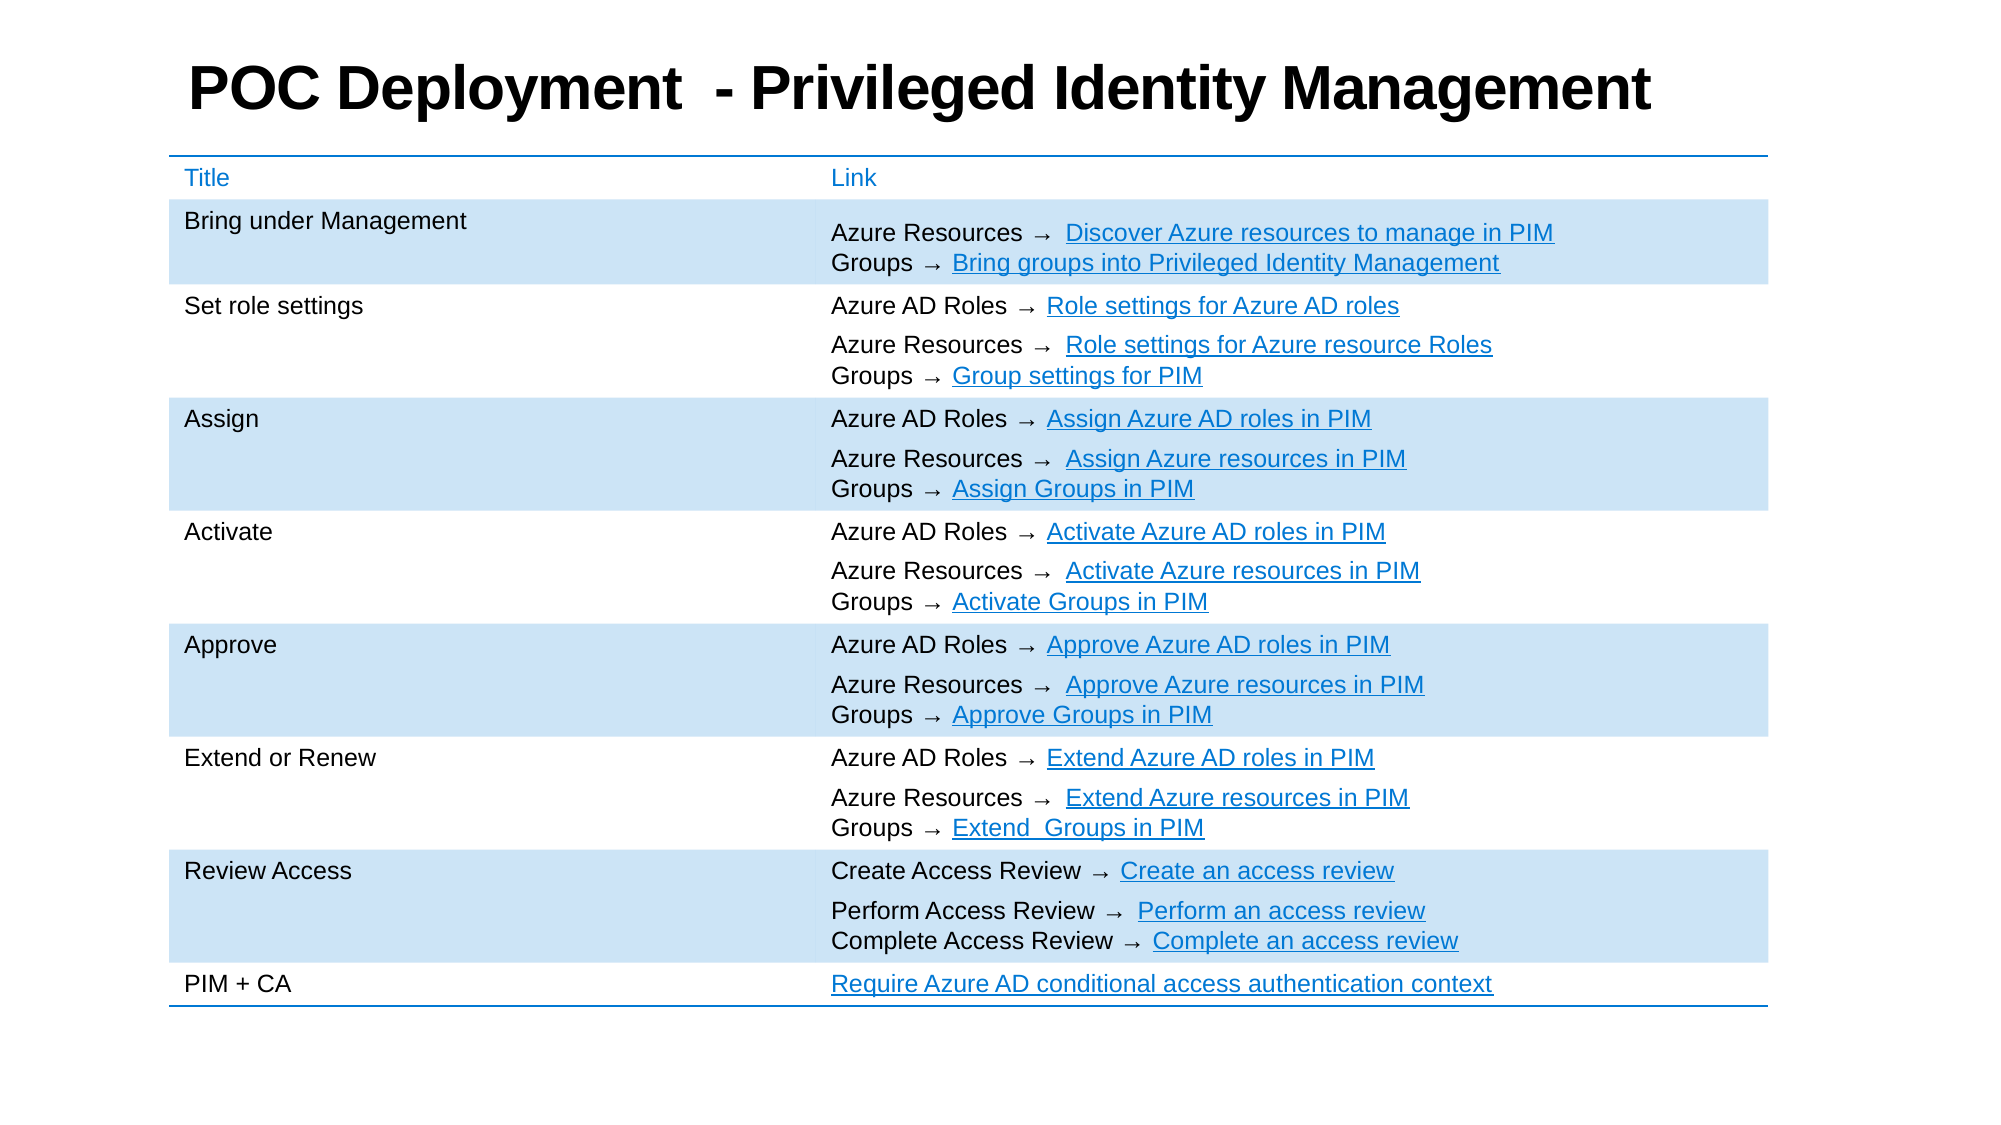

# POC Deployment  - Privileged Identity Management
| Title | Link |
| --- | --- |
| Bring under Management | Azure Resources → Discover Azure resources to manage in PIM Groups → Bring groups into Privileged Identity Management |
| Set role settings | Azure AD Roles → Role settings for Azure AD roles Azure Resources → Role settings for Azure resource Roles Groups → Group settings for PIM |
| Assign | Azure AD Roles → Assign Azure AD roles in PIM Azure Resources → Assign Azure resources in PIM Groups → Assign Groups in PIM |
| Activate | Azure AD Roles → Activate Azure AD roles in PIM Azure Resources → Activate Azure resources in PIM Groups → Activate Groups in PIM |
| Approve | Azure AD Roles → Approve Azure AD roles in PIM Azure Resources → Approve Azure resources in PIM Groups → Approve Groups in PIM |
| Extend or Renew | Azure AD Roles → Extend Azure AD roles in PIM Azure Resources → Extend Azure resources in PIM Groups → Extend Groups in PIM |
| Review Access | Create Access Review → Create an access review Perform Access Review → Perform an access review Complete Access Review → Complete an access review |
| PIM + CA | Require Azure AD conditional access authentication context |